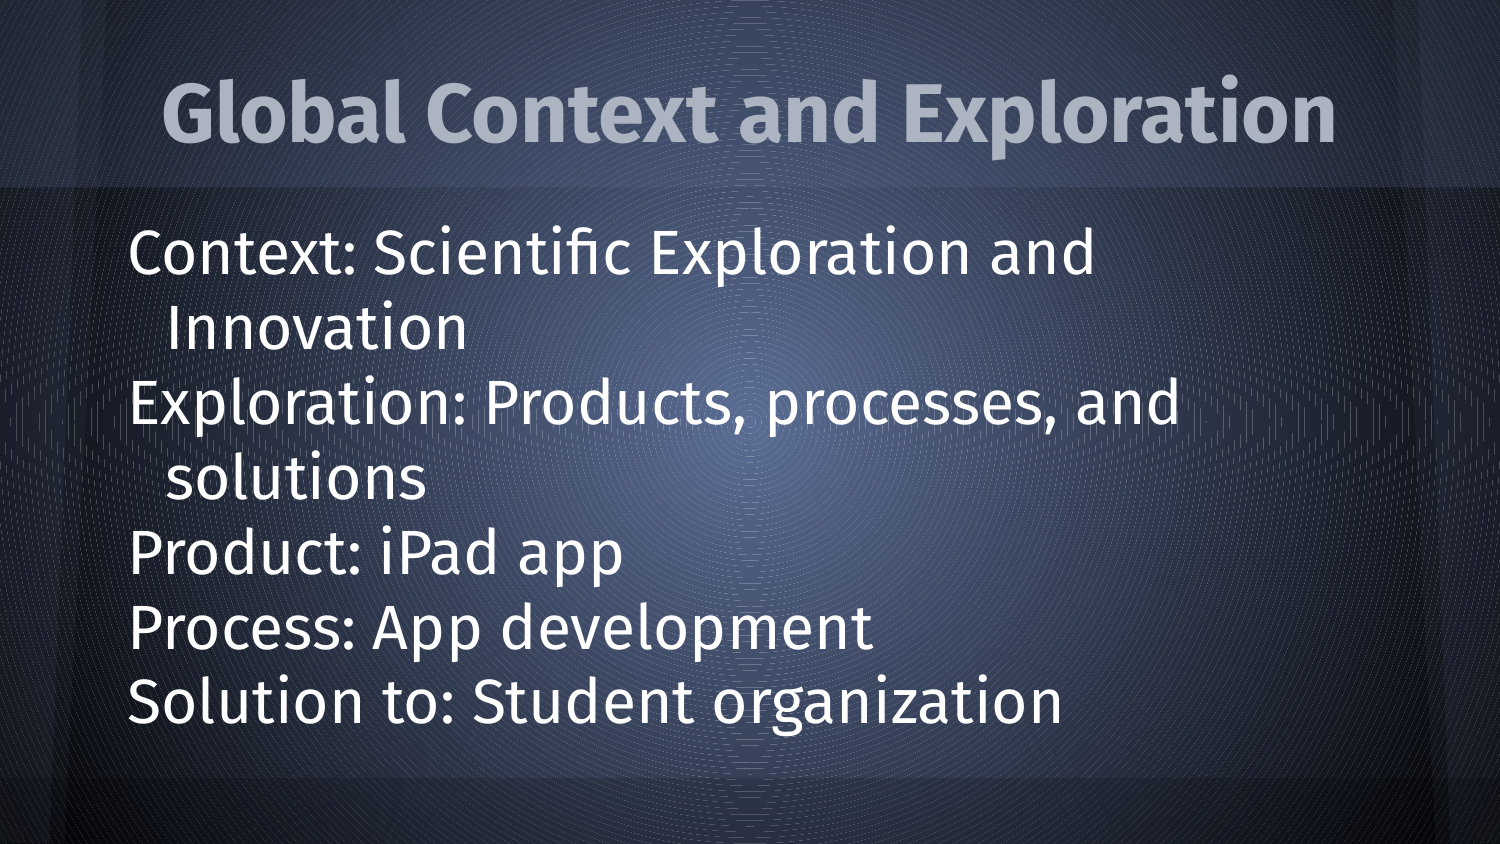

# Global Context and Exploration
Context: Scientific Exploration and Innovation
Exploration: Products, processes, and solutions
Product: iPad app
Process: App development
Solution to: Student organization